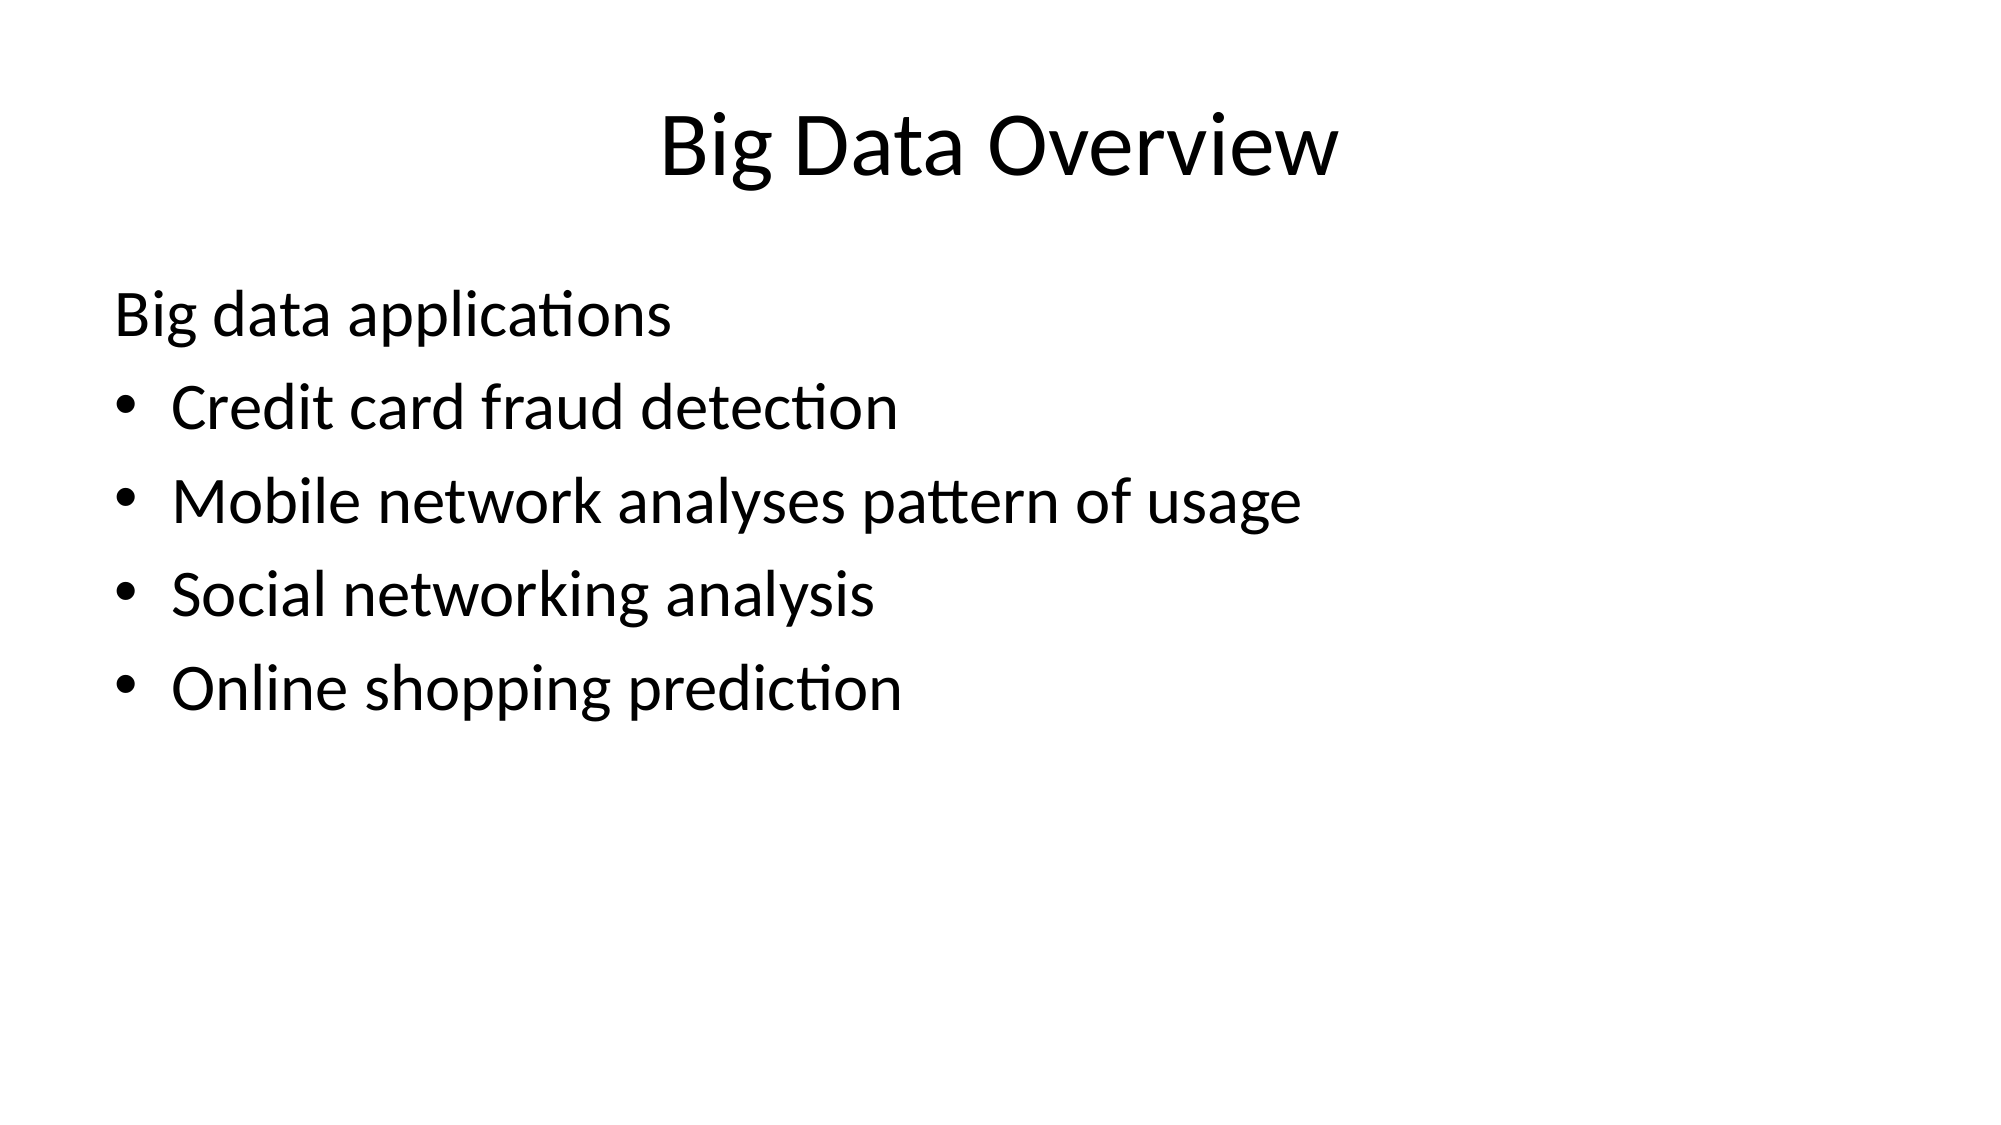

# Big Data Overview
Big data applications
Credit card fraud detection
Mobile network analyses pattern of usage
Social networking analysis
Online shopping prediction